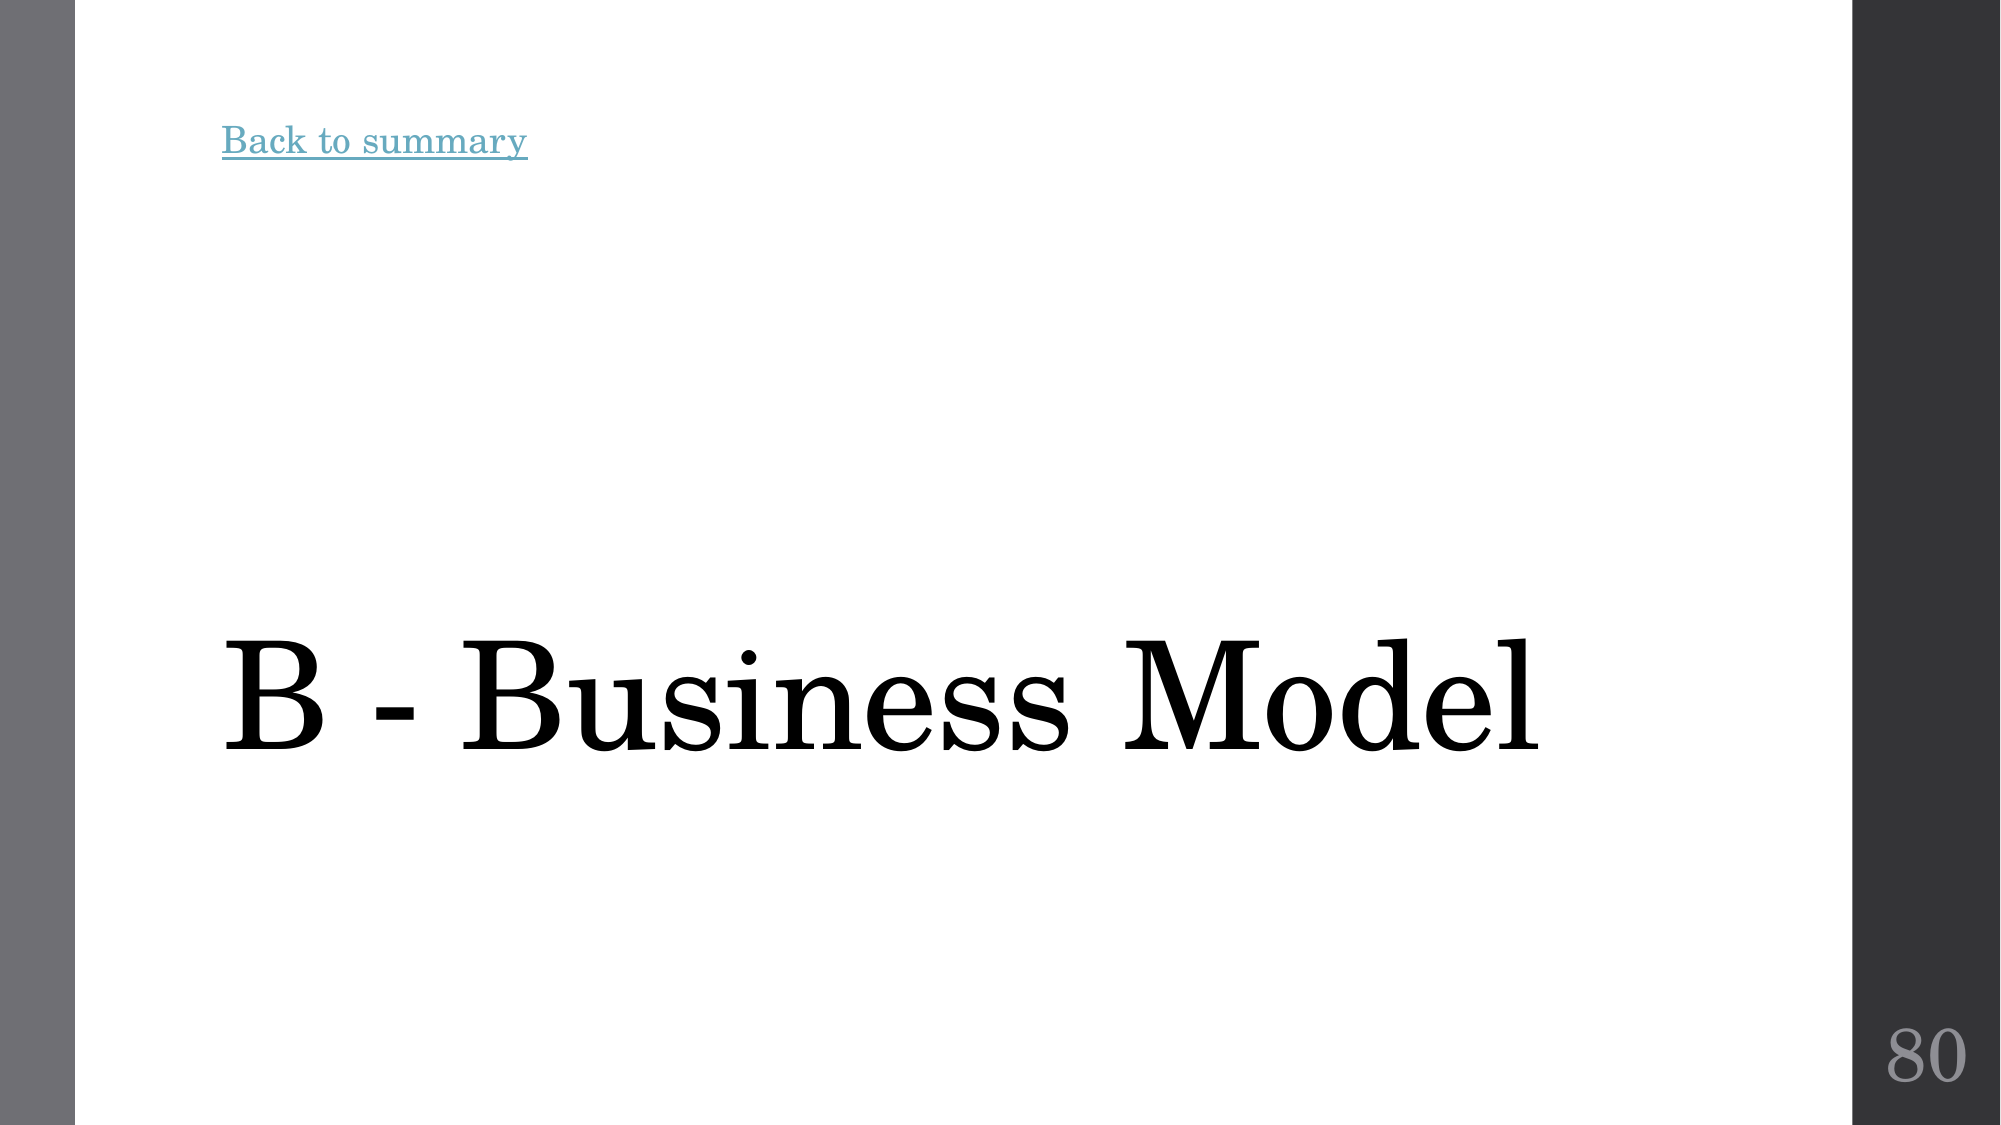

Back to summary
# B - Business Model

80